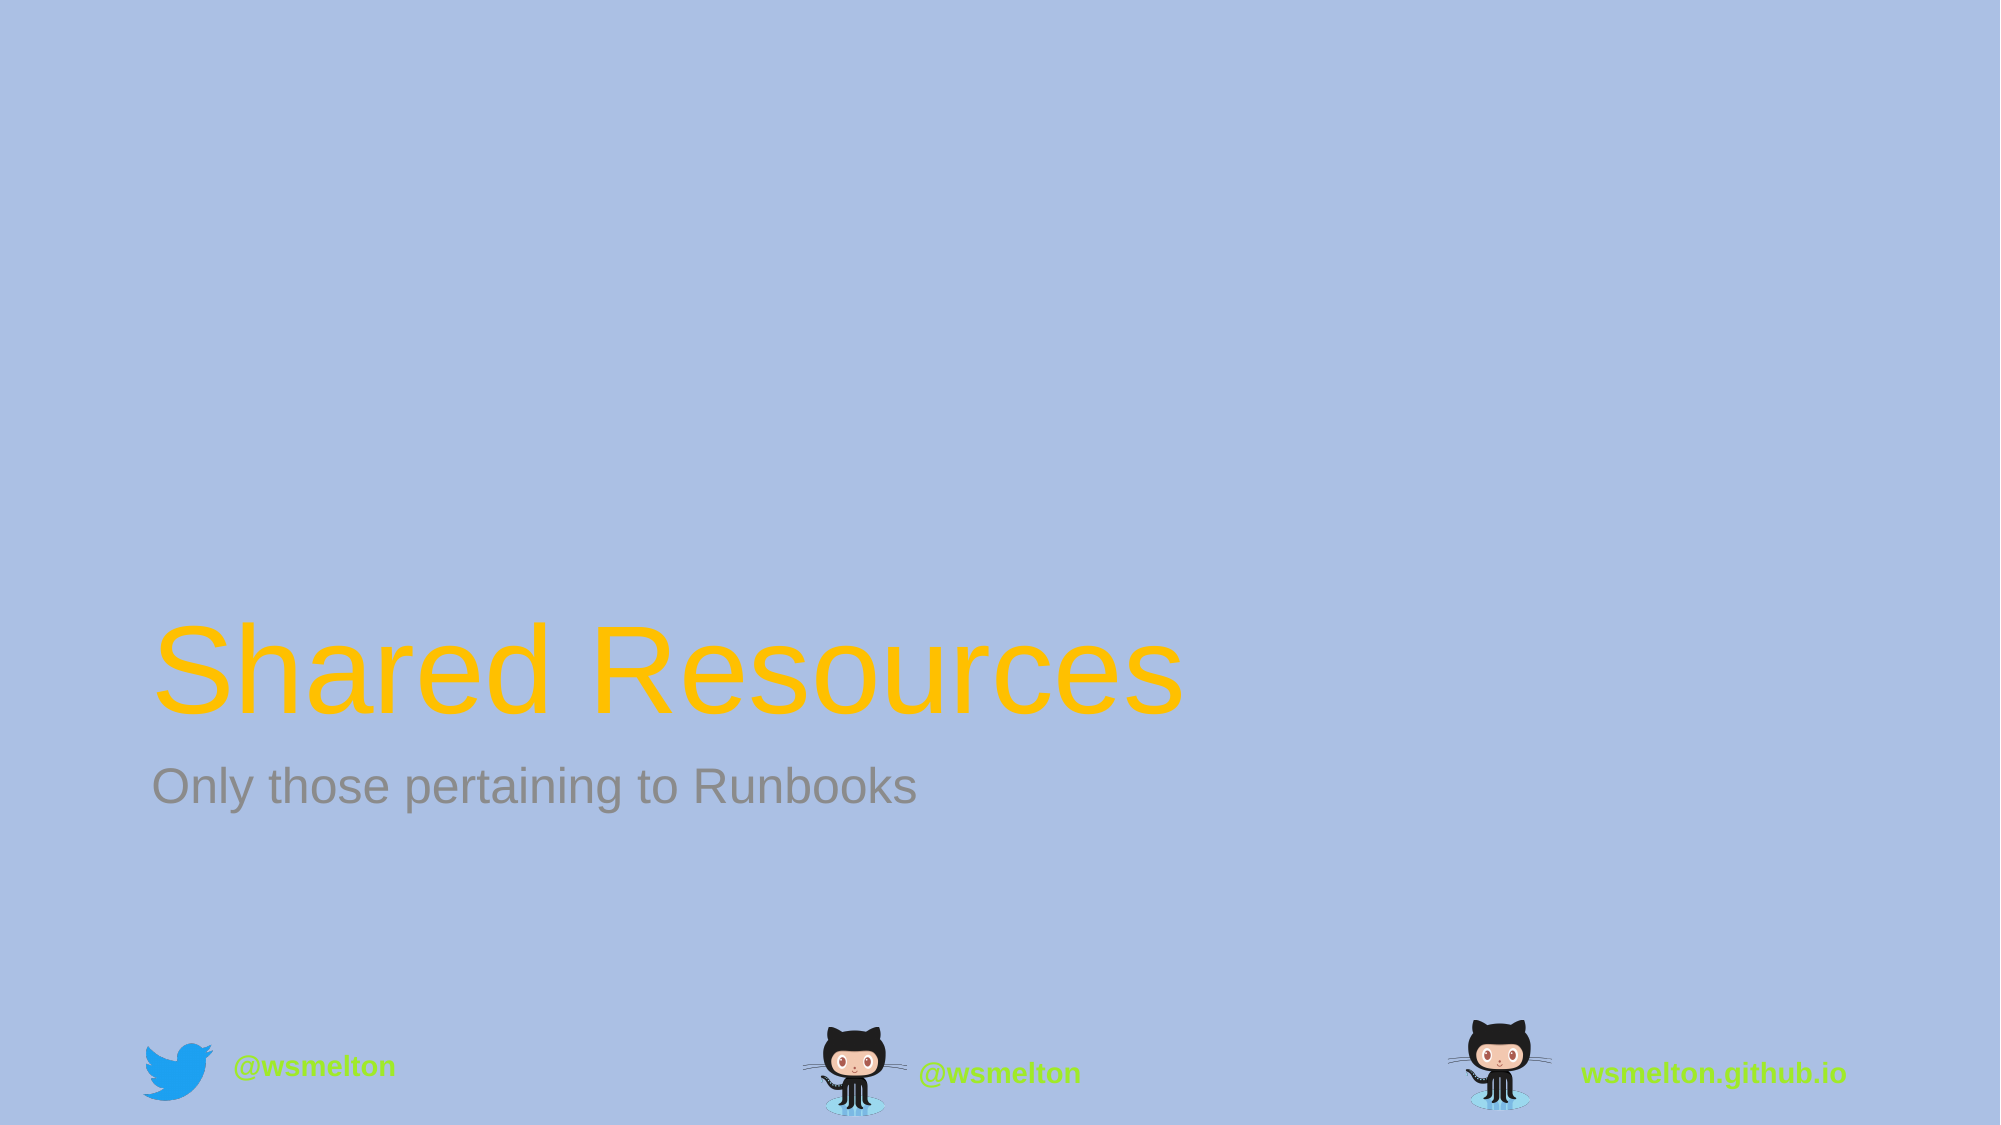

# Shared Resources
Only those pertaining to Runbooks